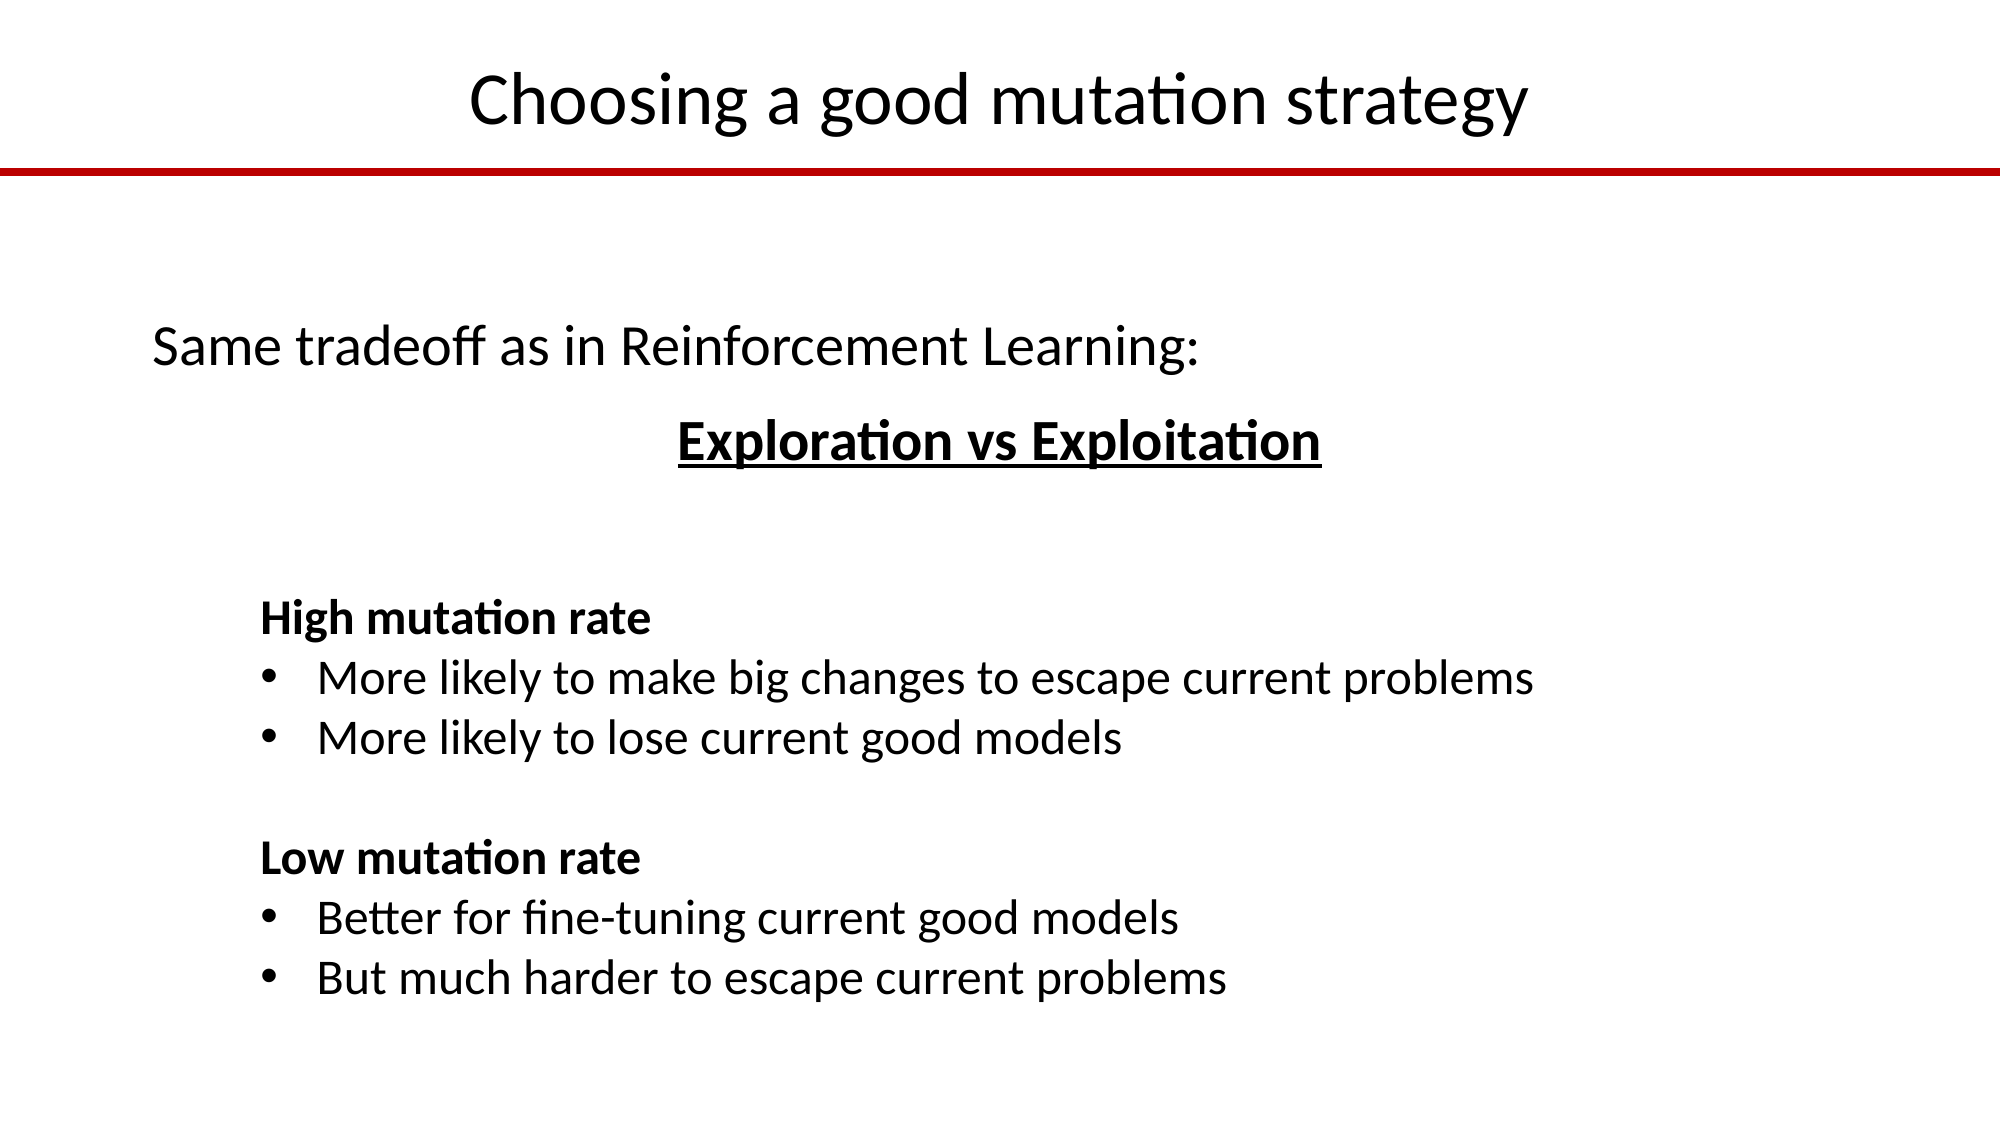

# Choosing a good mutation strategy
Same tradeoff as in Reinforcement Learning:
Exploration vs Exploitation
High mutation rate
More likely to make big changes to escape current problems
More likely to lose current good models

Low mutation rate
Better for fine-tuning current good models
But much harder to escape current problems